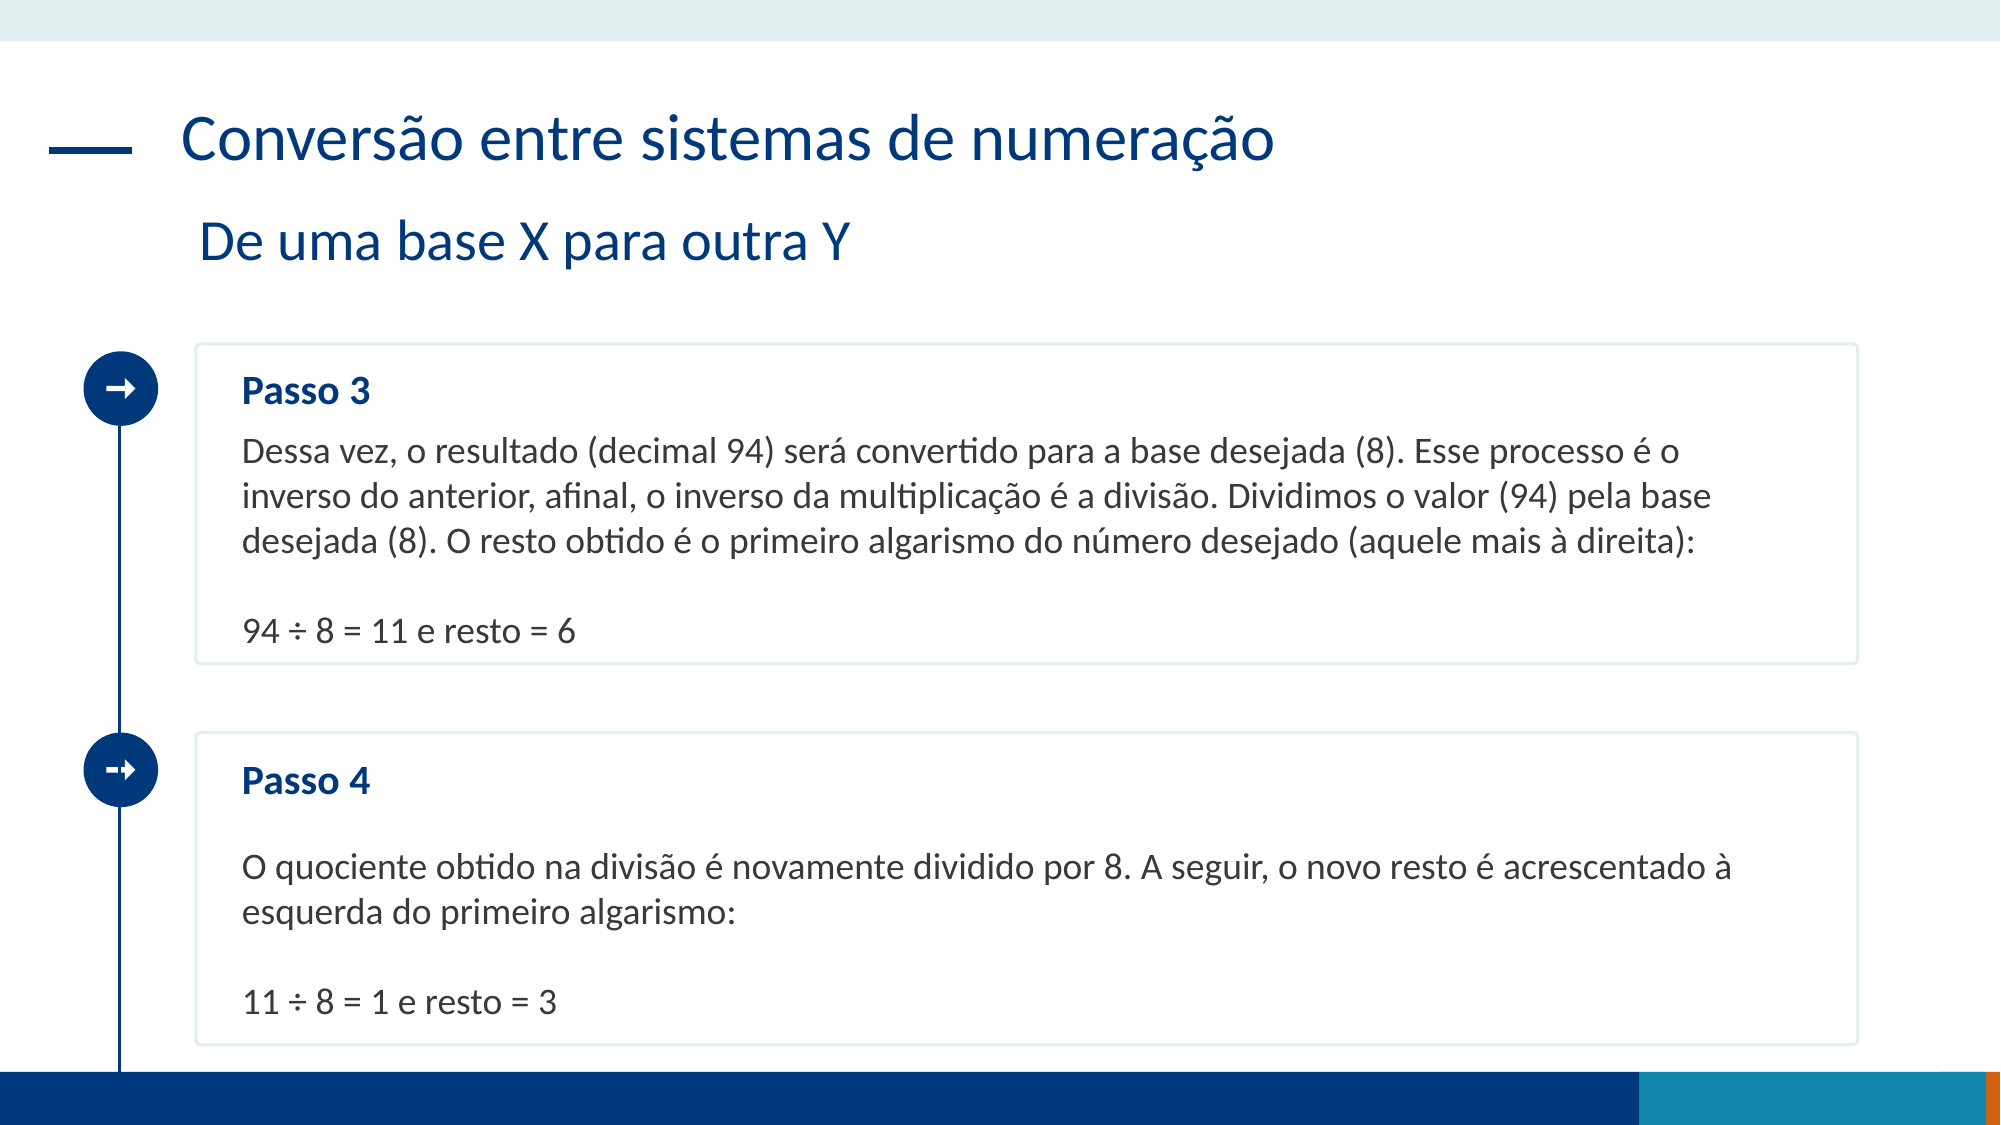

Conversão entre sistemas de numeração
De uma base X para outra Y

Passo 3
Dessa vez, o resultado (decimal 94) será convertido para a base desejada (8). Esse processo é o inverso do anterior, afinal, o inverso da multiplicação é a divisão. Dividimos o valor (94) pela base desejada (8). O resto obtido é o primeiro algarismo do número desejado (aquele mais à direita):

94 ÷ 8 = 11 e resto = 6

Passo 4
O quociente obtido na divisão é novamente dividido por 8. A seguir, o novo resto é acrescentado à esquerda do primeiro algarismo:

11 ÷ 8 = 1 e resto = 3